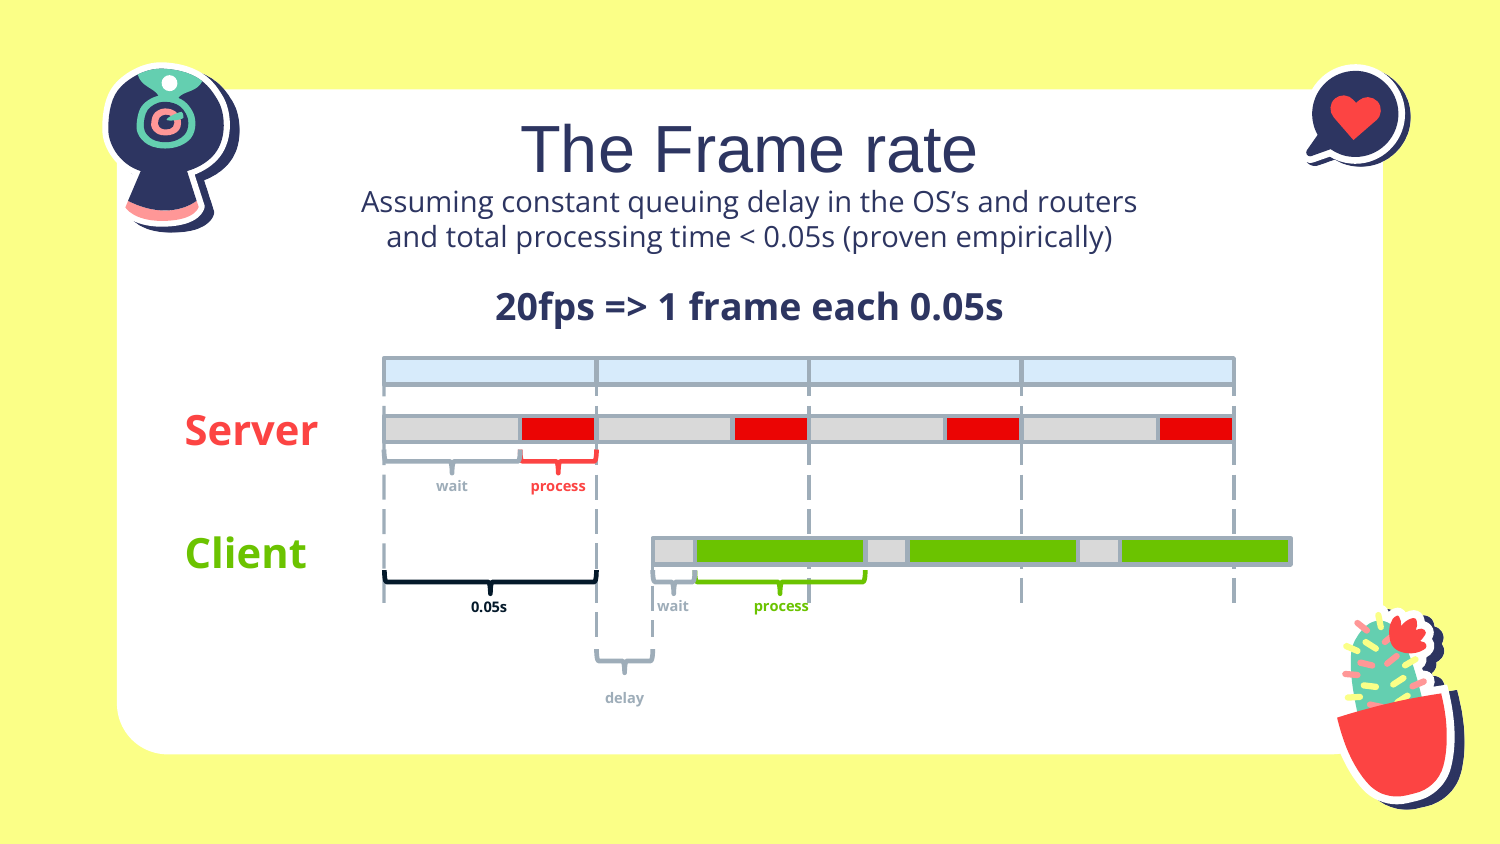

# The Frame rate
Assuming constant queuing delay in the OS’s and routers
and total processing time < 0.05s (proven empirically)
20fps => 1 frame each 0.05s

Server

wait
process

Client

wait
process
0.05s

delay